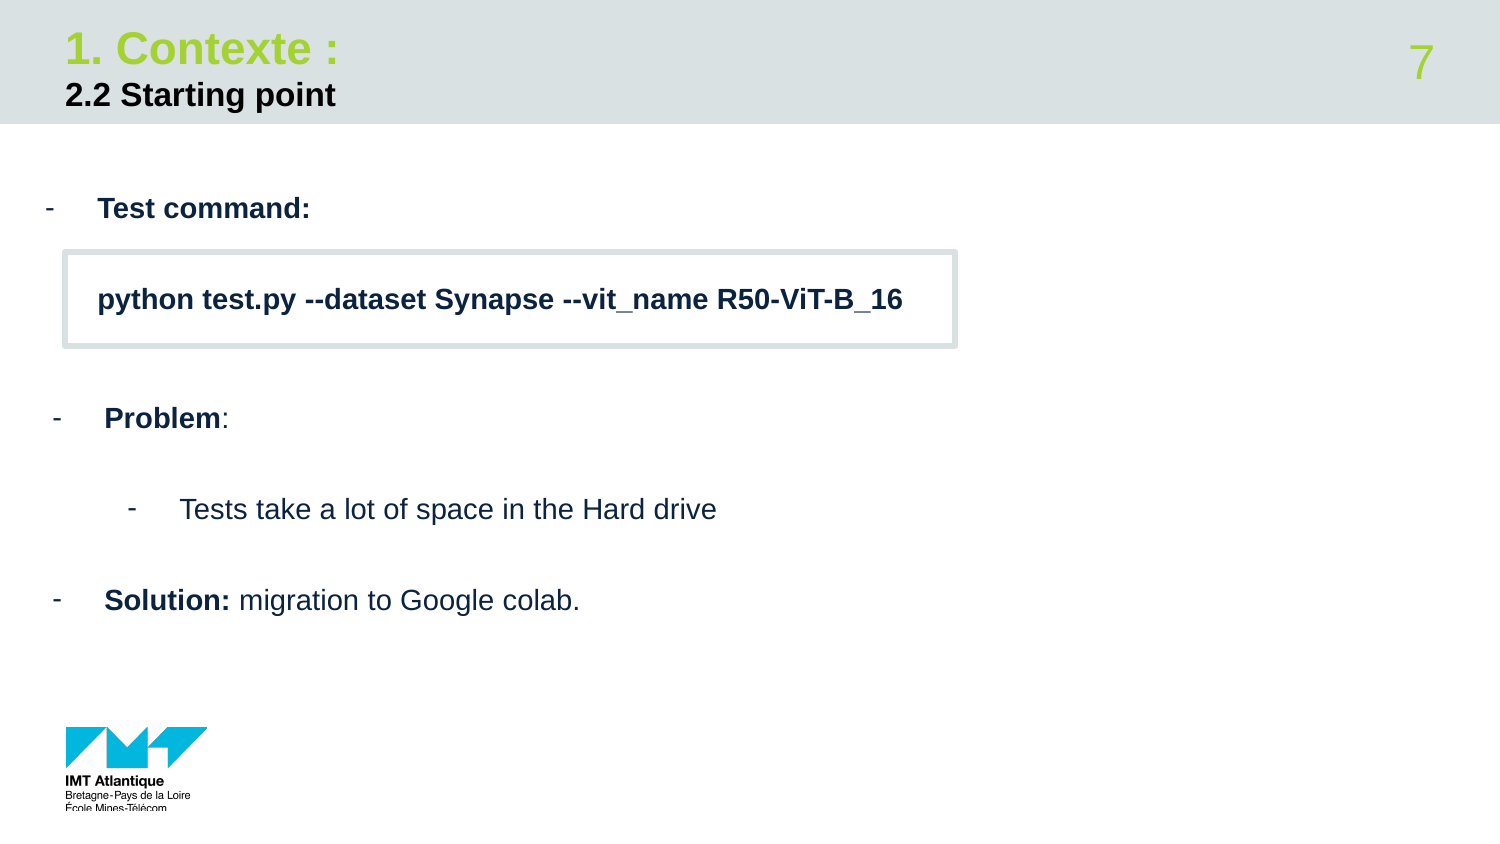

# 1. Contexte :
7
2.2 Starting point
Test command:

python test.py --dataset Synapse --vit_name R50-ViT-B_16

Problem:

Tests take a lot of space in the Hard drive

Solution: migration to Google colab.